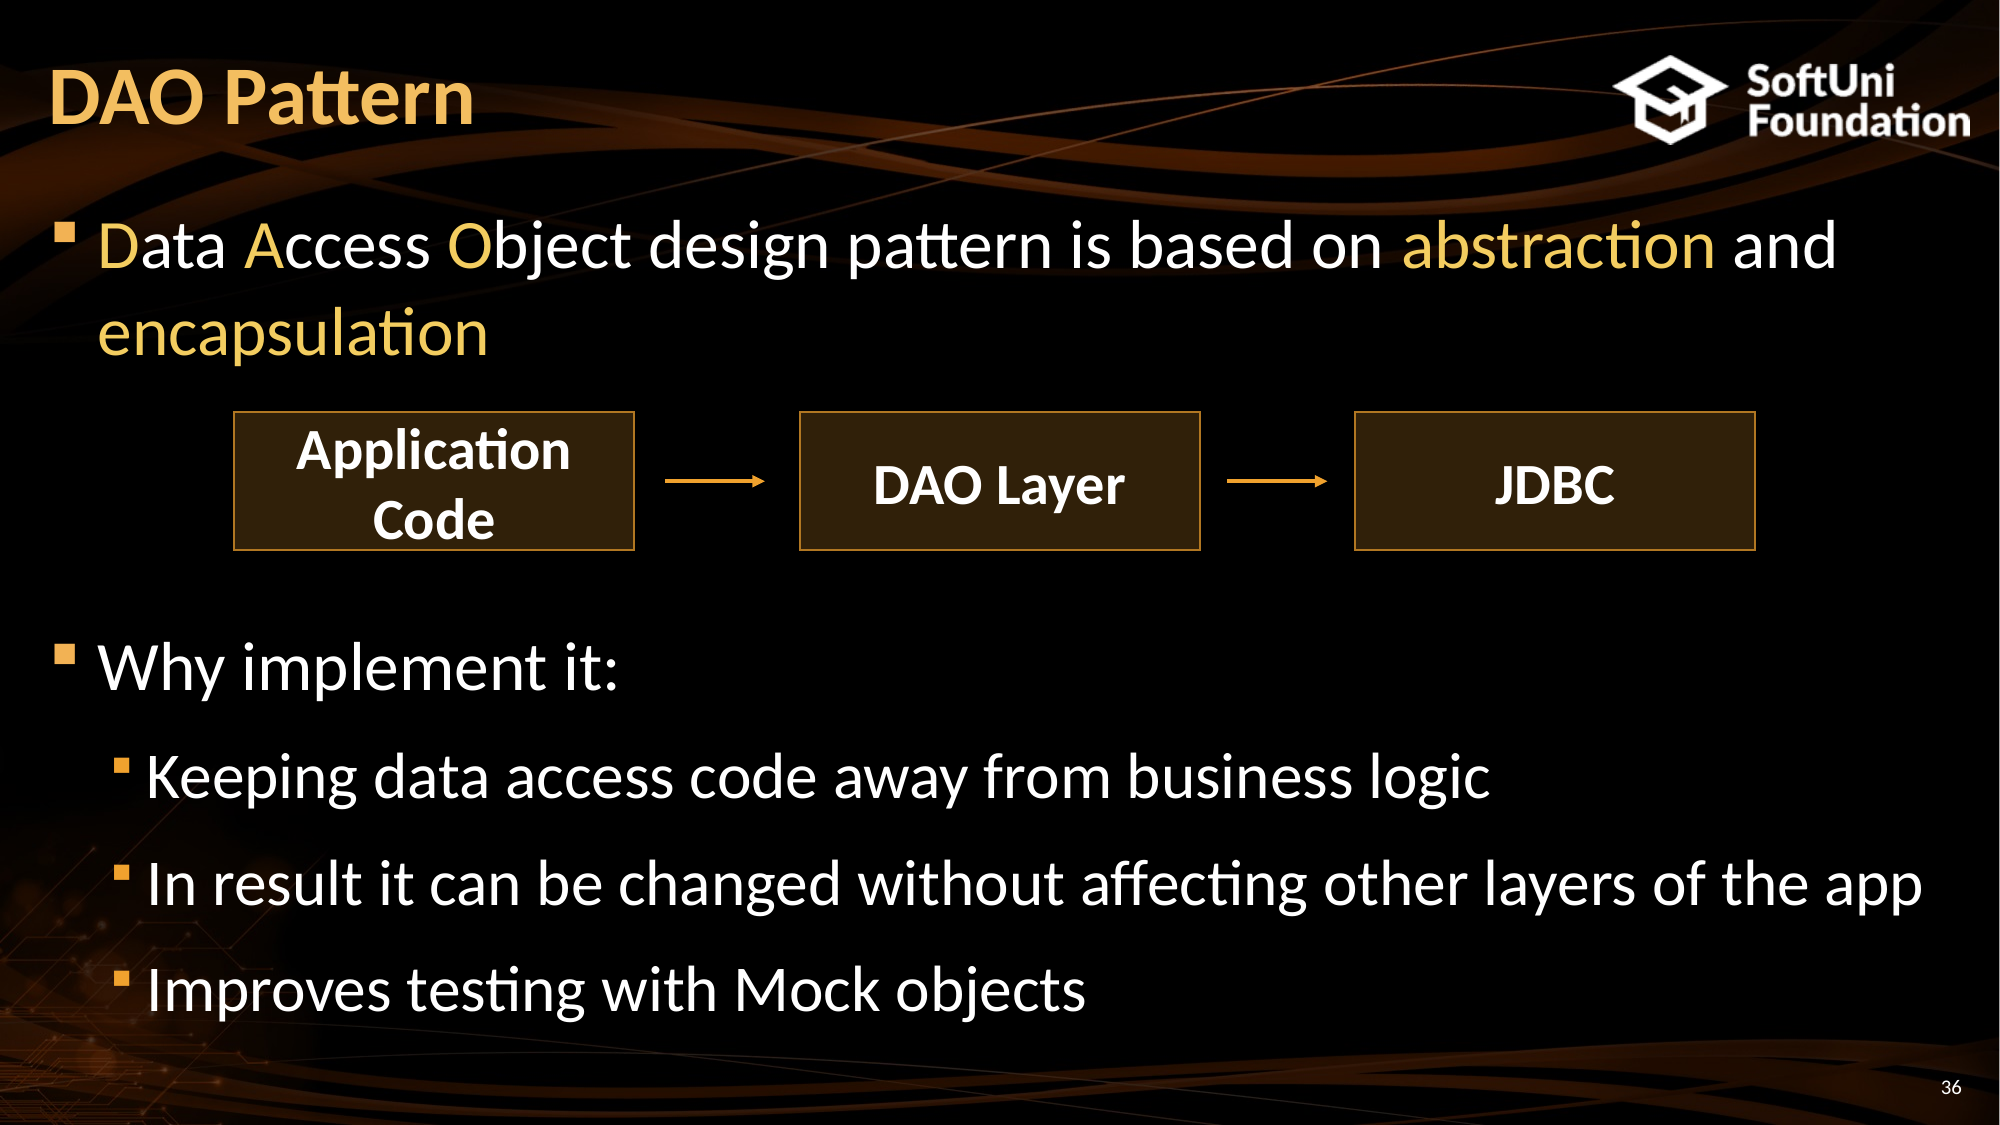

# DAO Pattern
Data Access Object design pattern is based on abstraction and encapsulation

Why implement it:
Keeping data access code away from business logic
In result it can be changed without affecting other layers of the app
Improves testing with Mock objects

Application Code
DAO Layer
JDBC
36